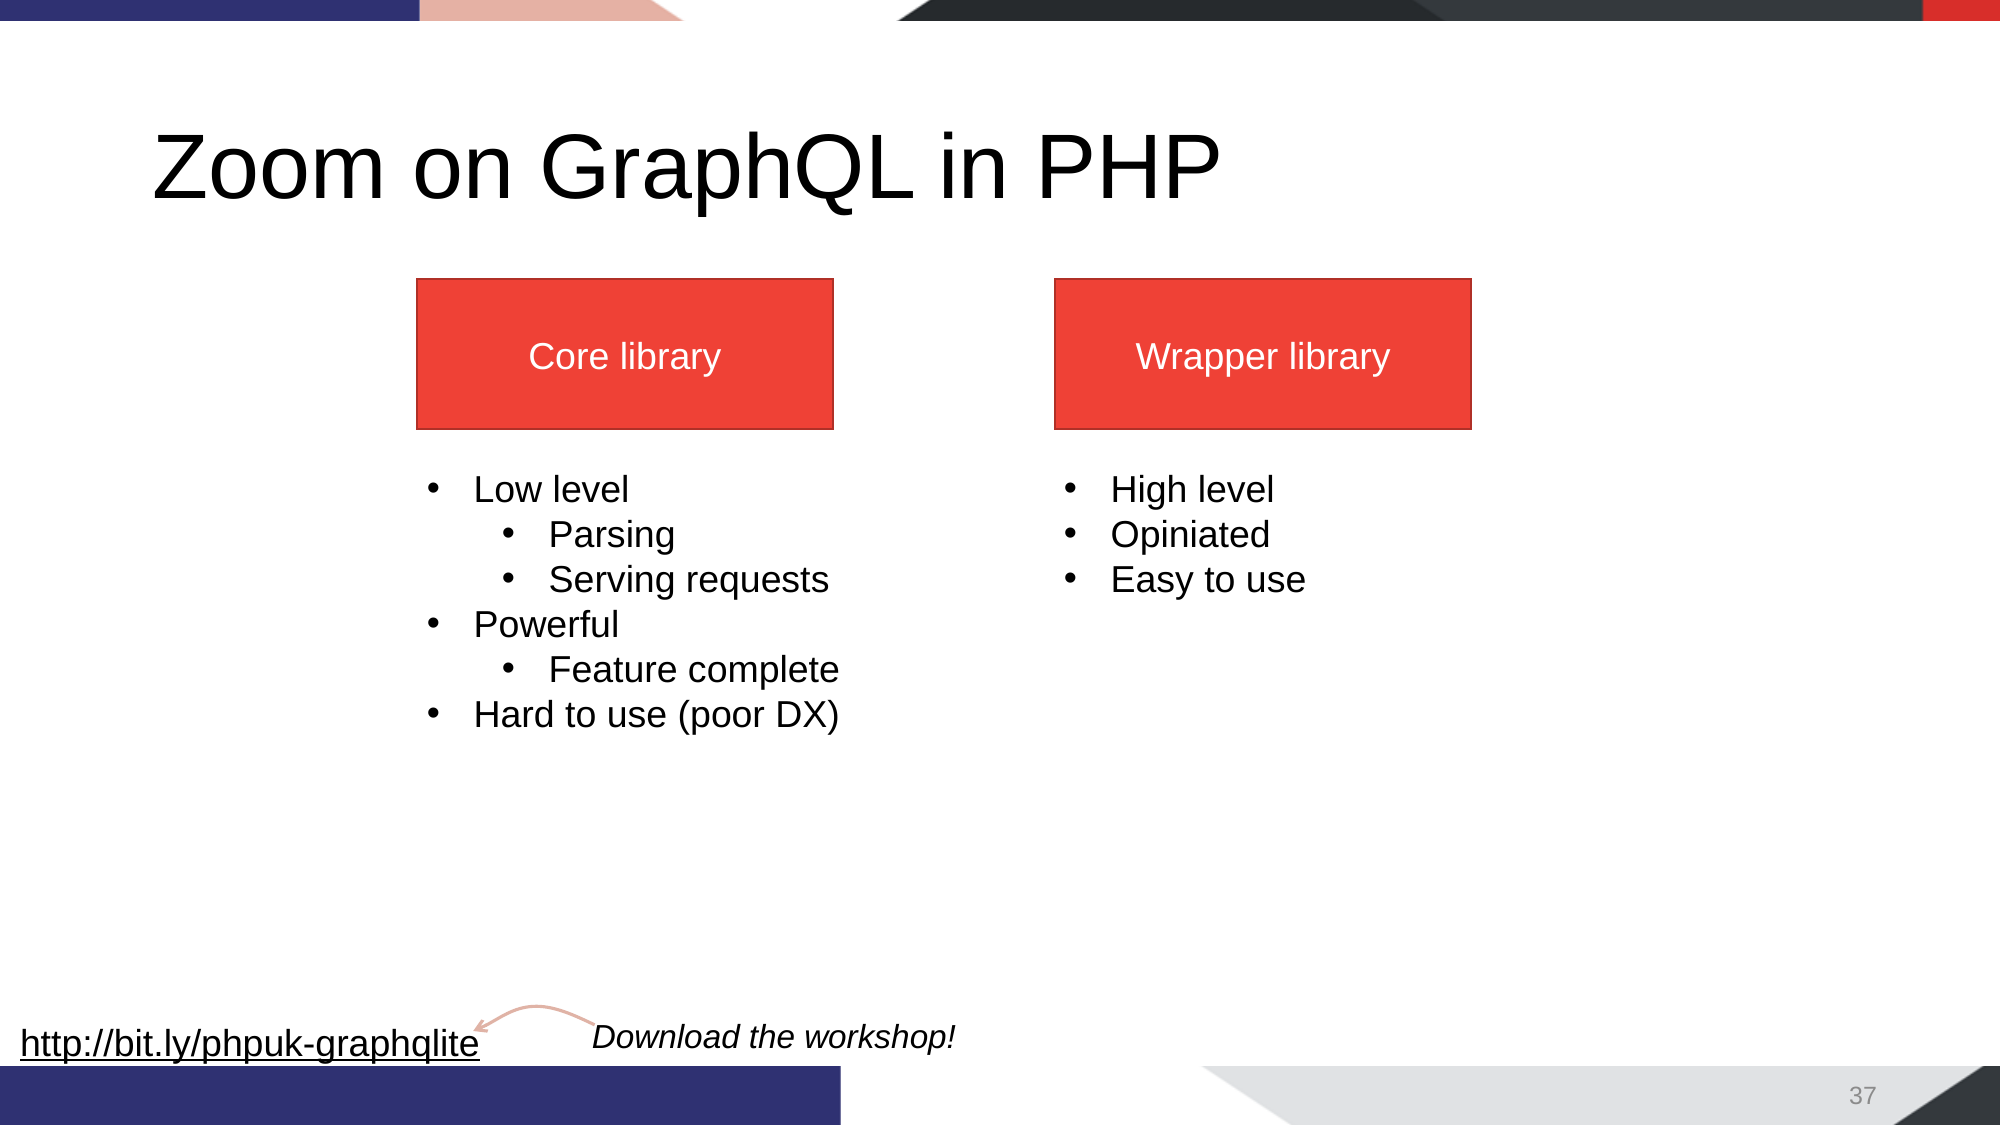

# Zoom on GraphQL in PHP
Core library
Wrapper library
Low level
Parsing
Serving requests
Powerful
Feature complete
Hard to use (poor DX)

High level
Opiniated
Easy to use

37